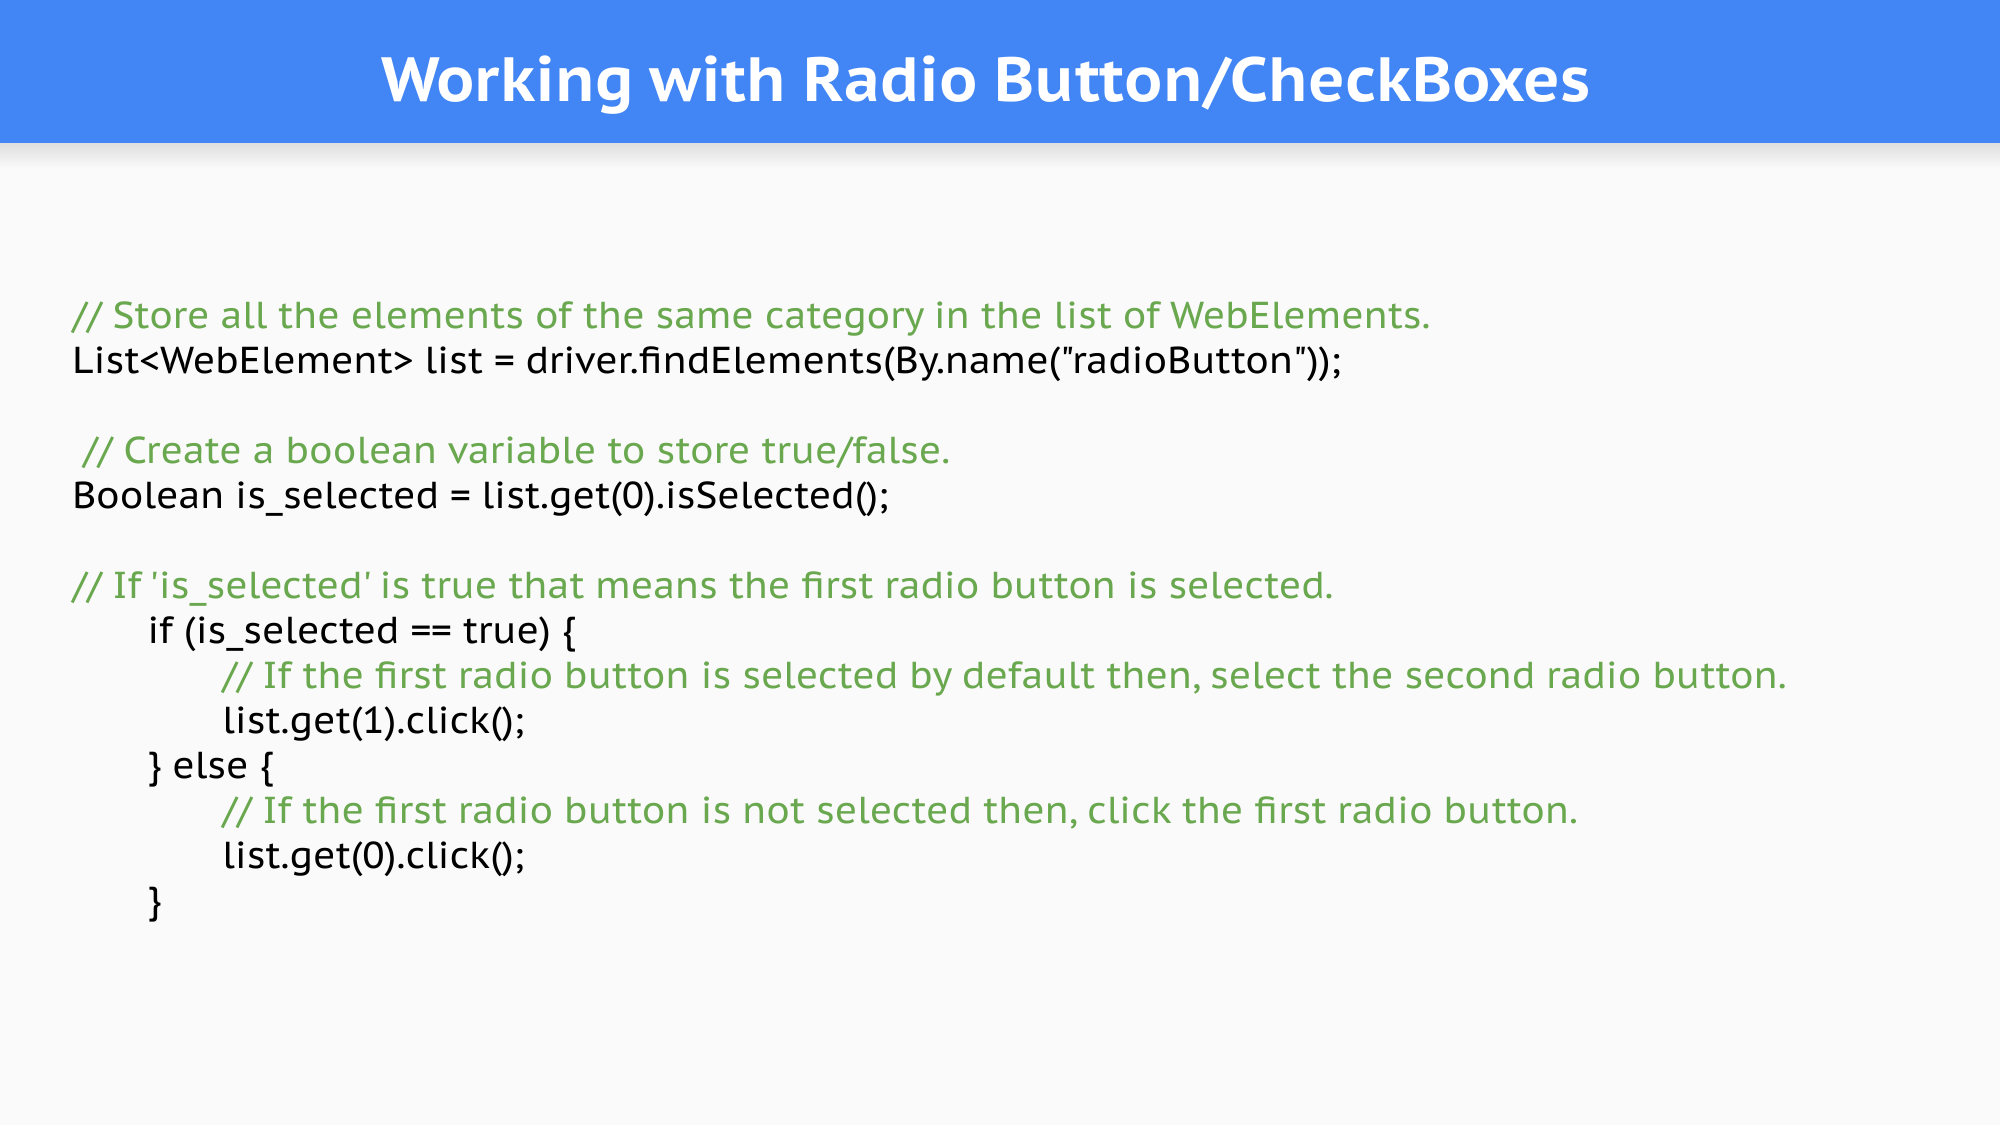

# Working with Radio Button/CheckBoxes
// Store all the elements of the same category in the list of WebElements.
List<WebElement> list = driver.findElements(By.name("radioButton"));

 // Create a boolean variable to store true/false.
Boolean is_selected = list.get(0).isSelected();

// If 'is_selected' is true that means the first radio button is selected.
if (is_selected == true) {
// If the first radio button is selected by default then, select the second radio button.
list.get(1).click();
} else {
// If the first radio button is not selected then, click the first radio button.
list.get(0).click();
}